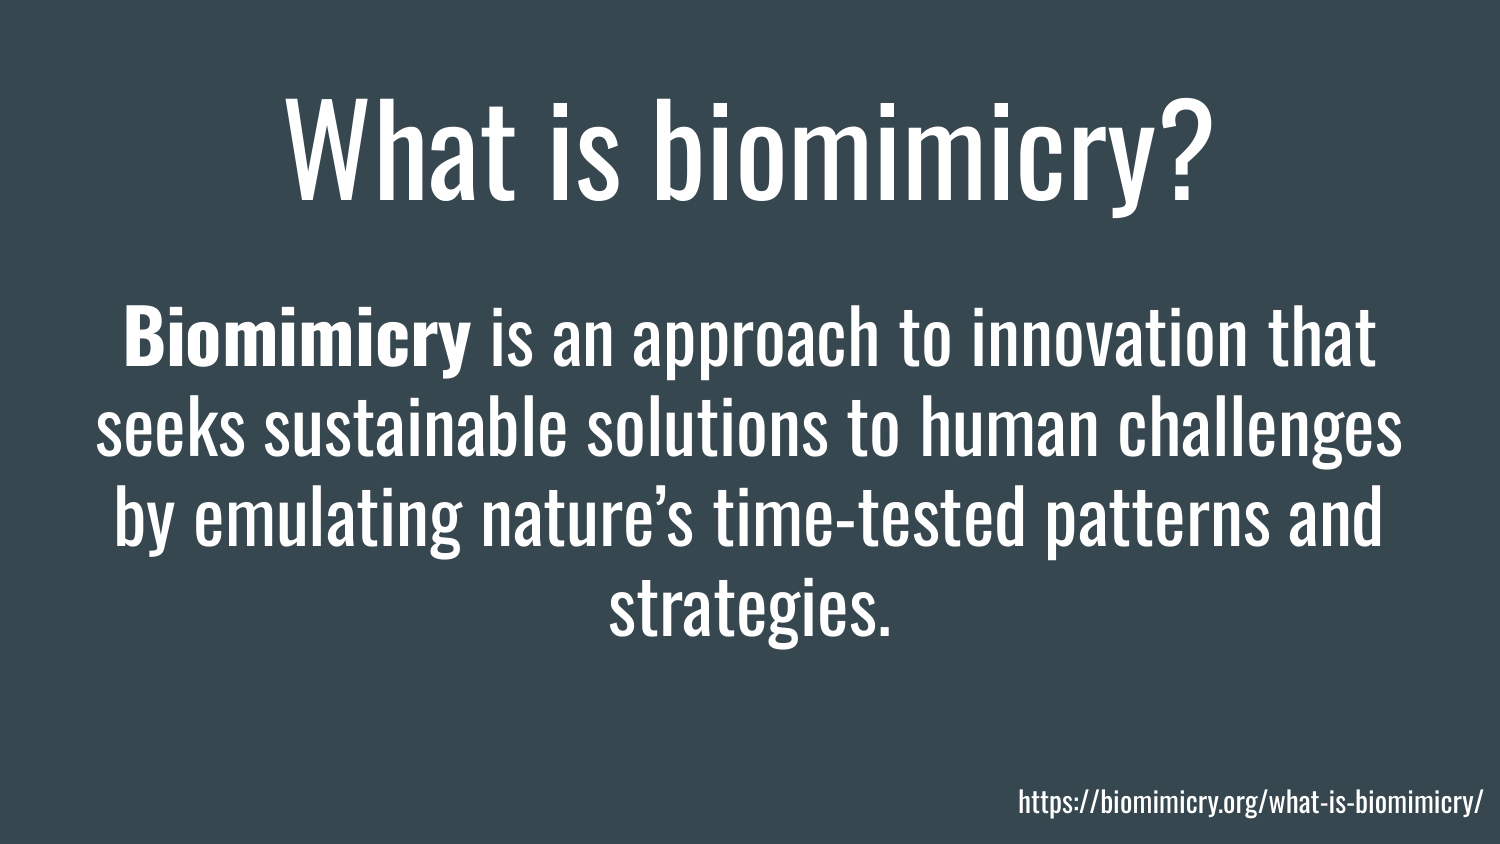

# What is biomimicry?
Biomimicry is an approach to innovation that seeks sustainable solutions to human challenges by emulating nature’s time-tested patterns and strategies.
https://biomimicry.org/what-is-biomimicry/